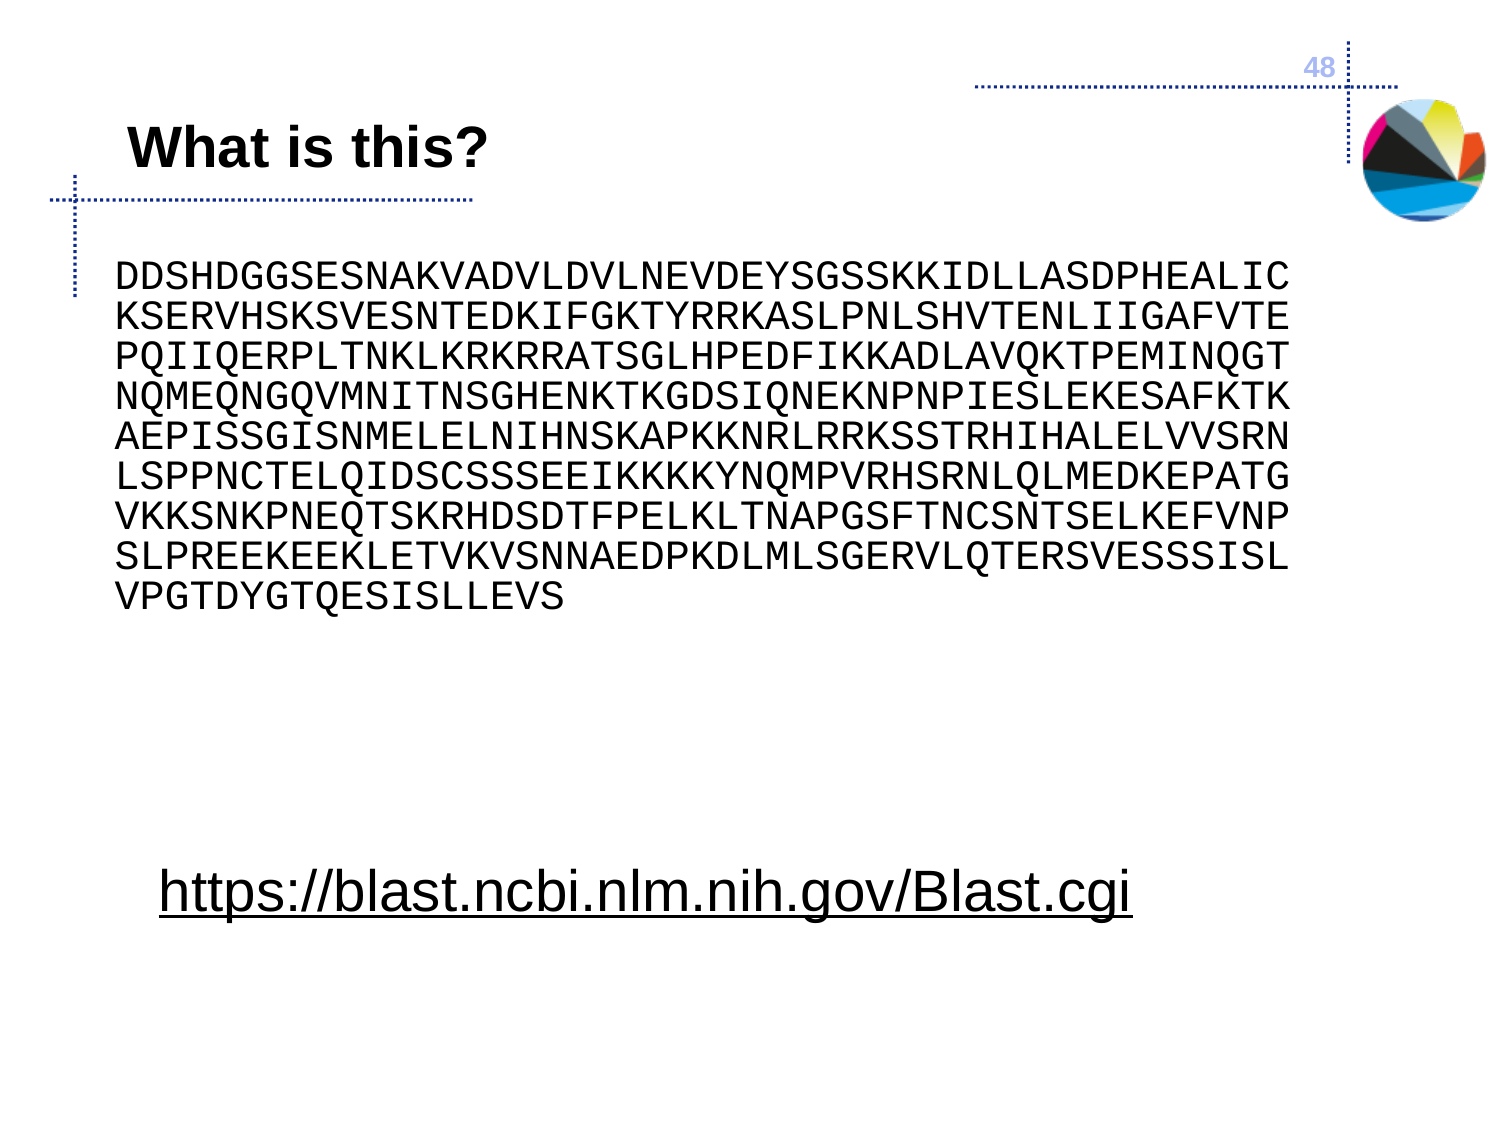

48
# What is this?
DDSHDGGSESNAKVADVLDVLNEVDEYSGSSKKIDLLASDPHEALICKSERVHSKSVESNTEDKIFGKTYRRKASLPNLSHVTENLIIGAFVTEPQIIQERPLTNKLKRKRRATSGLHPEDFIKKADLAVQKTPEMINQGTNQMEQNGQVMNITNSGHENKTKGDSIQNEKNPNPIESLEKESAFKTKAEPISSGISNMELELNIHNSKAPKKNRLRRKSSTRHIHALELVVSRNLSPPNCTELQIDSCSSSEEIKKKKYNQMPVRHSRNLQLMEDKEPATGVKKSNKPNEQTSKRHDSDTFPELKLTNAPGSFTNCSNTSELKEFVNPSLPREEKEEKLETVKVSNNAEDPKDLMLSGERVLQTERSVESSSISLVPGTDYGTQESISLLEVS
https://blast.ncbi.nlm.nih.gov/Blast.cgi